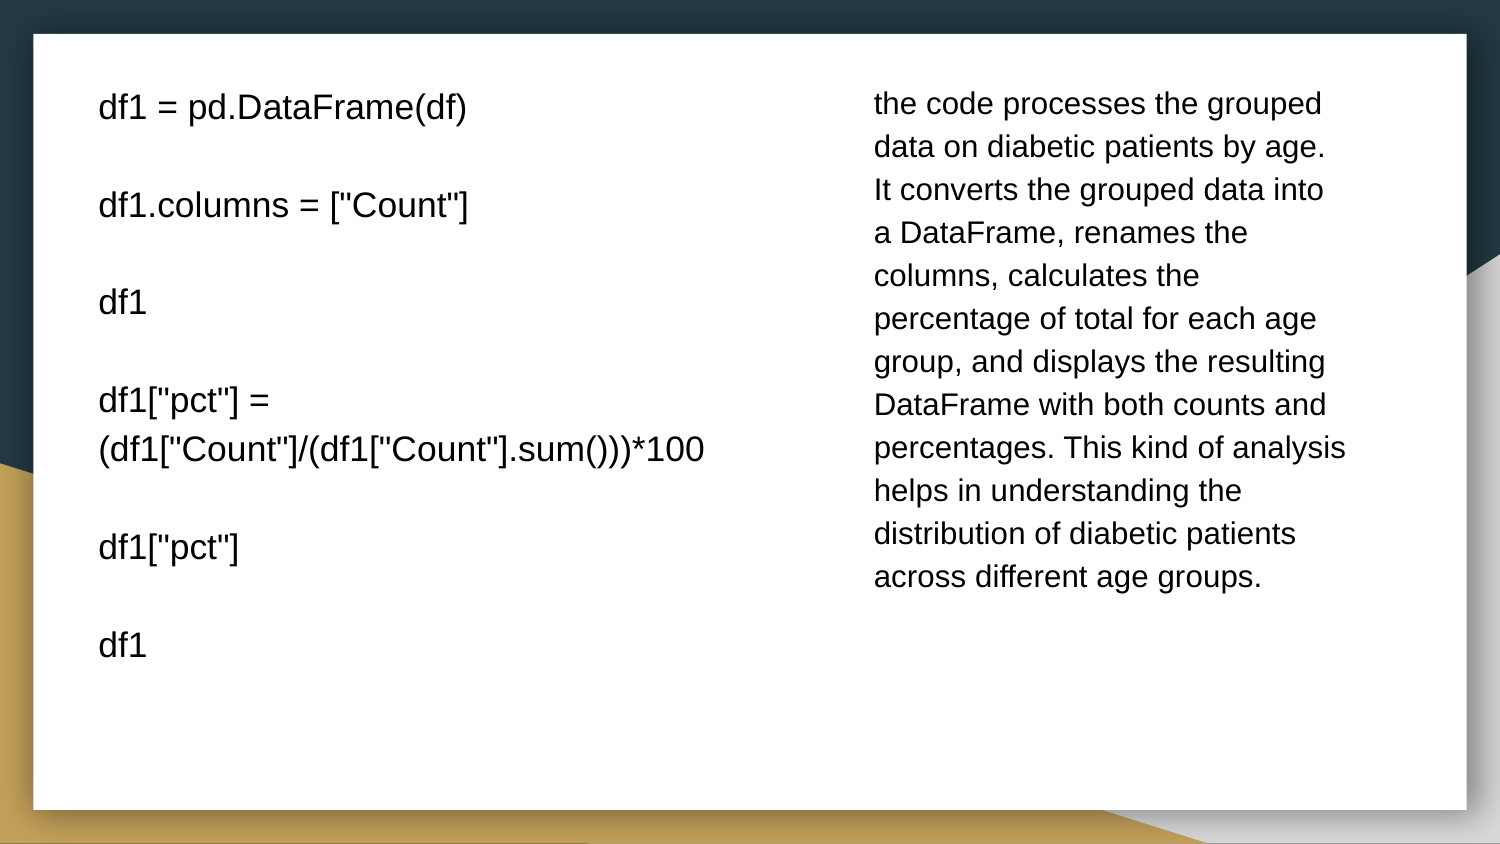

df1 = pd.DataFrame(df)

df1.columns = ["Count"]

df1

df1["pct"] = (df1["Count"]/(df1["Count"].sum()))*100

df1["pct"]

df1
the code processes the grouped data on diabetic patients by age. It converts the grouped data into a DataFrame, renames the columns, calculates the percentage of total for each age group, and displays the resulting DataFrame with both counts and percentages. This kind of analysis helps in understanding the distribution of diabetic patients across different age groups.